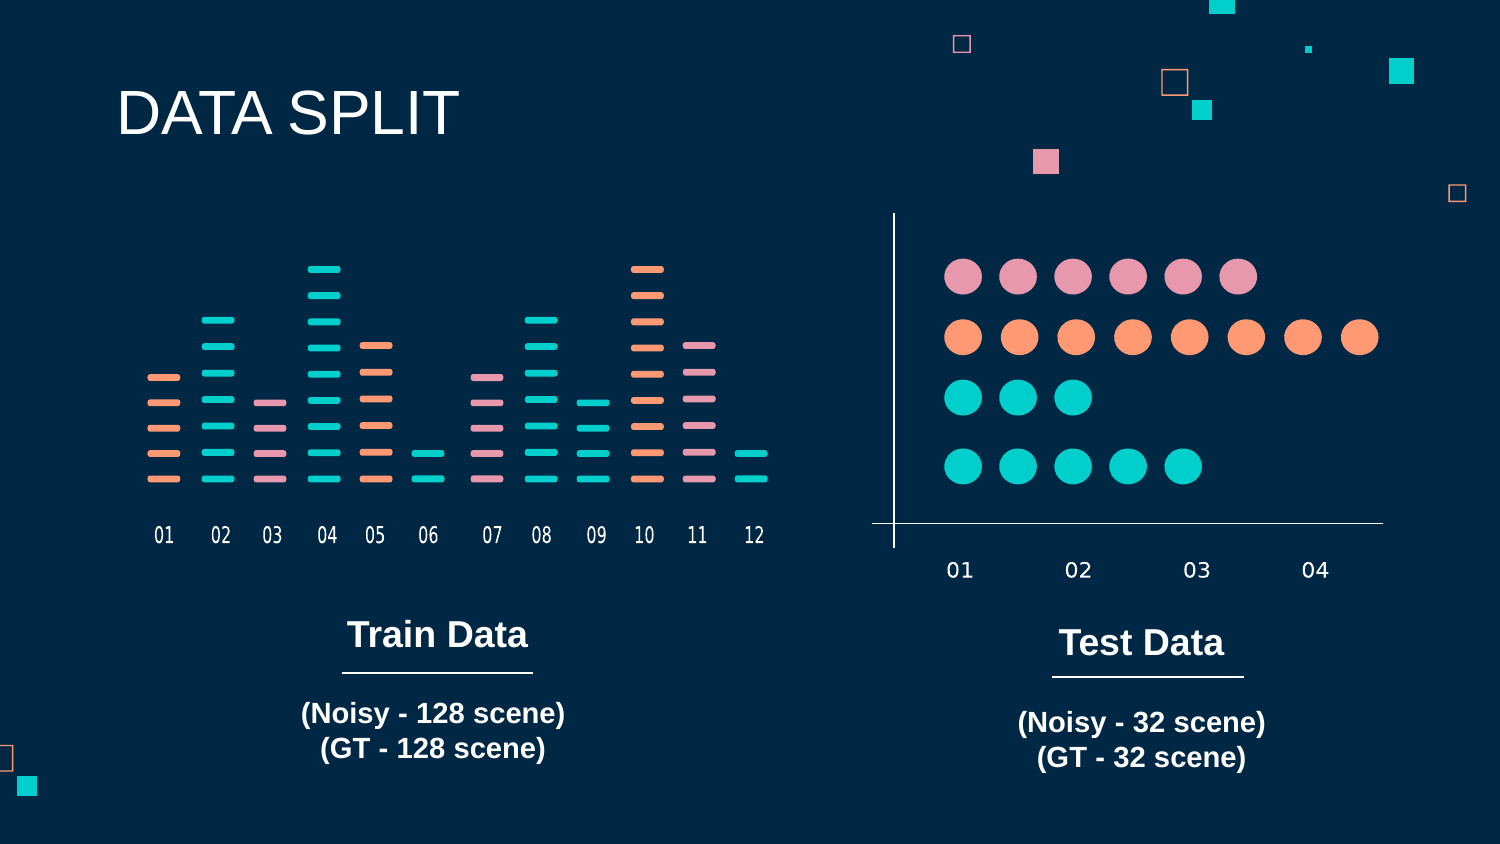

# DATA SPLIT

Train Data

(Noisy - 128 scene)
(GT - 128 scene)
Test Data

(Noisy - 32 scene)
(GT - 32 scene)